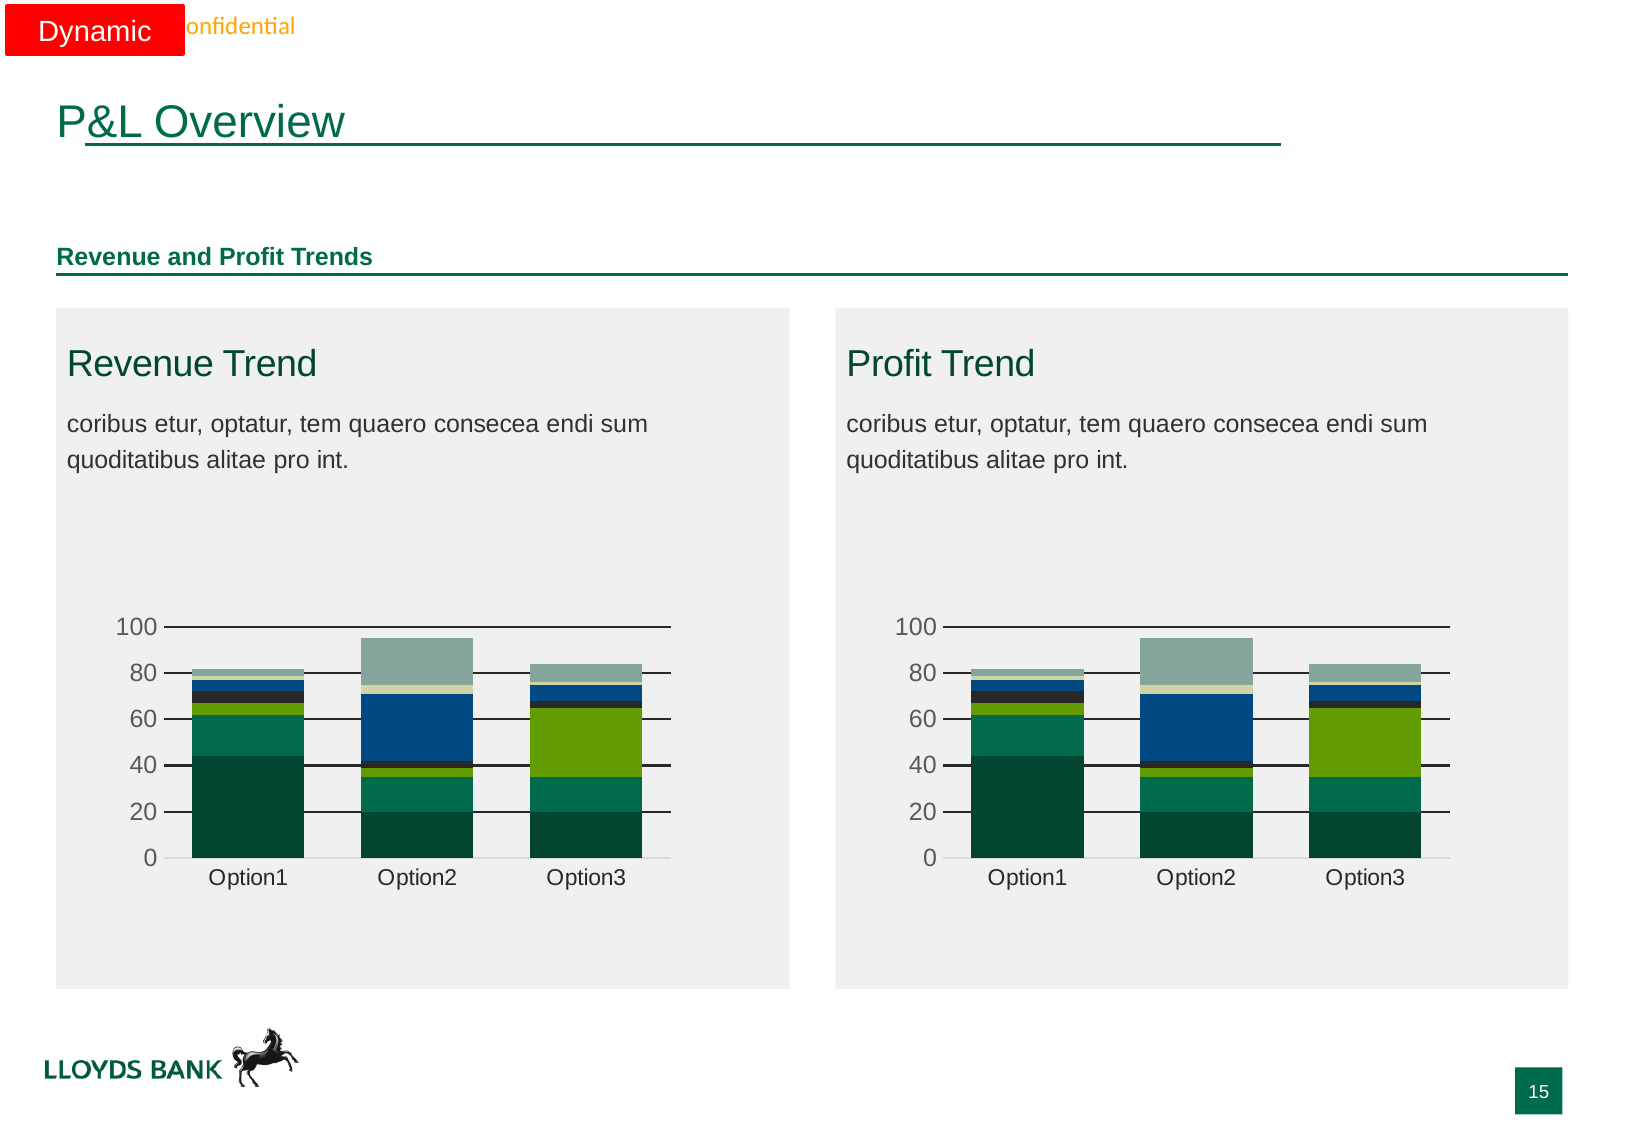

Dynamic
# P&L Overview
Revenue and Profit Trends

Revenue Trend
coribus etur, optatur, tem quaero consecea endi sum quoditatibus alitae pro int.

### Chart

| Category | Series 1 | Series 2 | Series 3 | Series 4 | Series 5 | Series 6 | Series 7 |
|---|---|---|---|---|---|---|---|
| Option1 | 44.0 | 18.0 | 5.0 | 5.0 | 5.0 | 1.5 | 3.0 |
| Option2 | 20.0 | 15.0 | 4.0 | 3.0 | 29.0 | 4.0 | 20.0 |
| Option3 | 20.0 | 15.0 | 30.0 | 3.0 | 7.0 | 1.0 | 8.0 |
Profit Trend
coribus etur, optatur, tem quaero consecea endi sum quoditatibus alitae pro int.

### Chart

| Category | Series 1 | Series 2 | Series 3 | Series 4 | Series 5 | Series 6 | Series 7 |
|---|---|---|---|---|---|---|---|
| Option1 | 44.0 | 18.0 | 5.0 | 5.0 | 5.0 | 1.5 | 3.0 |
| Option2 | 20.0 | 15.0 | 4.0 | 3.0 | 29.0 | 4.0 | 20.0 |
| Option3 | 20.0 | 15.0 | 30.0 | 3.0 | 7.0 | 1.0 | 8.0 |